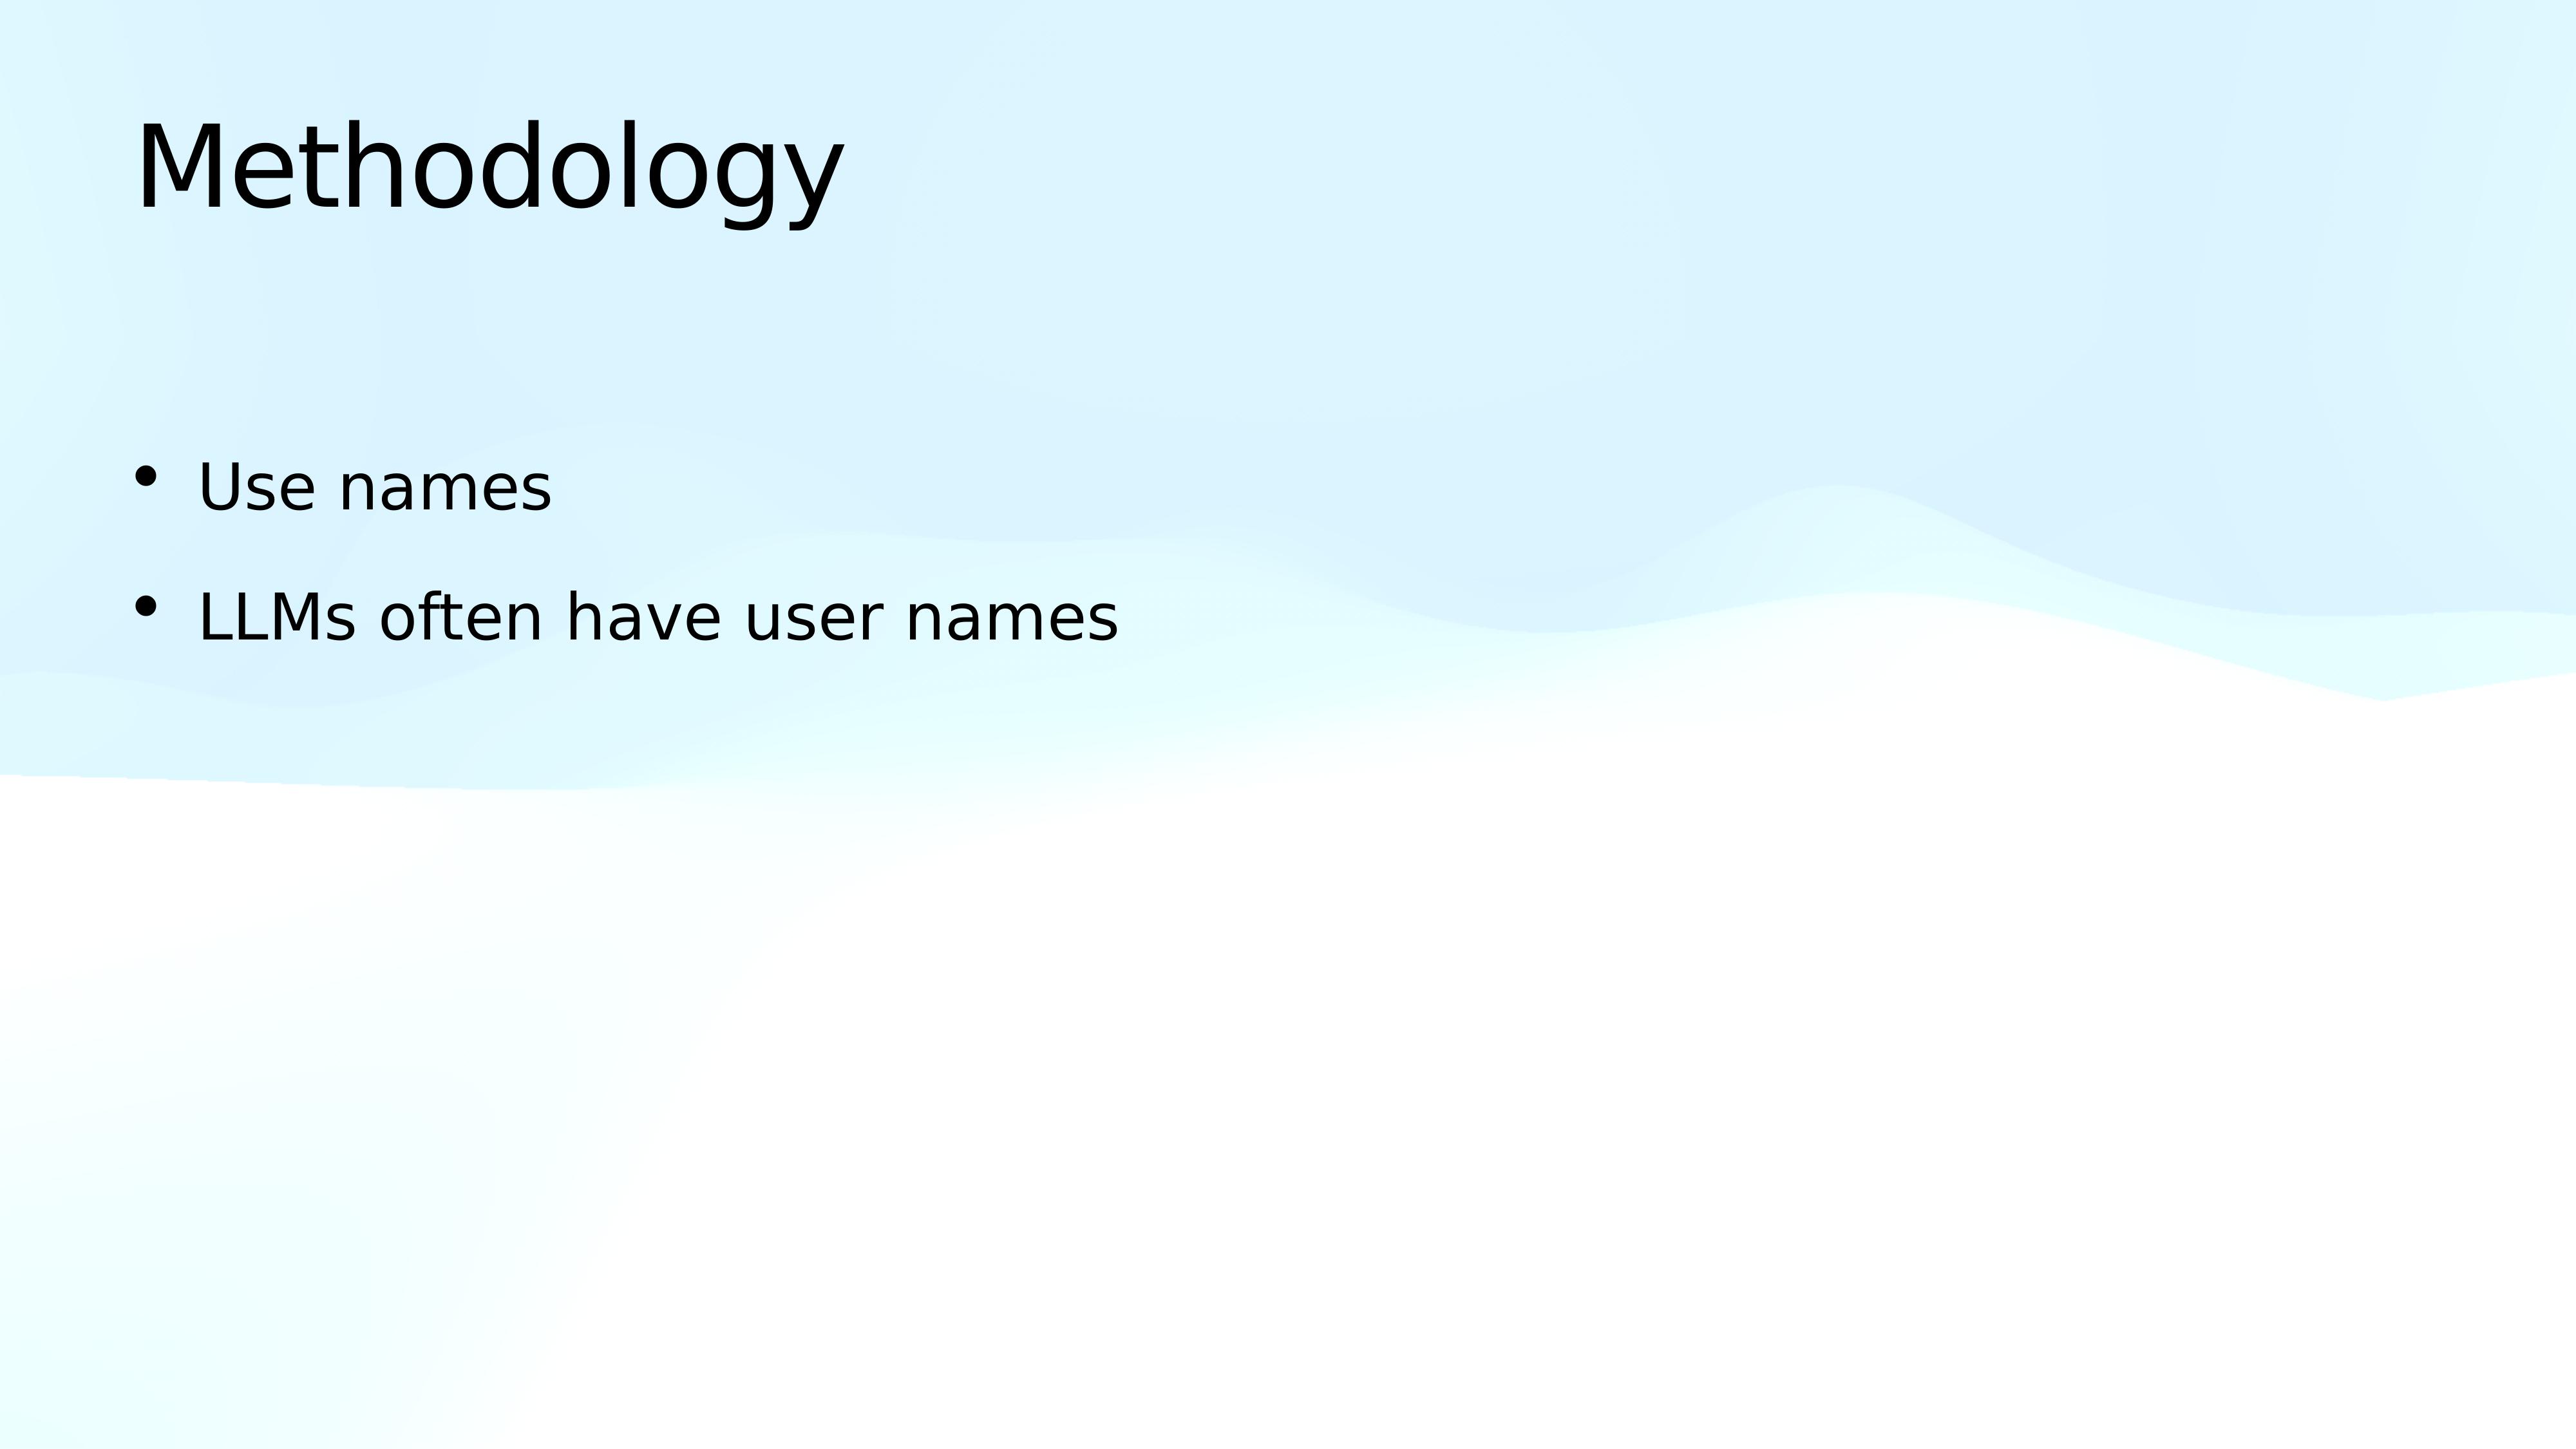

# Methodology

Use names
LLMs often have user names